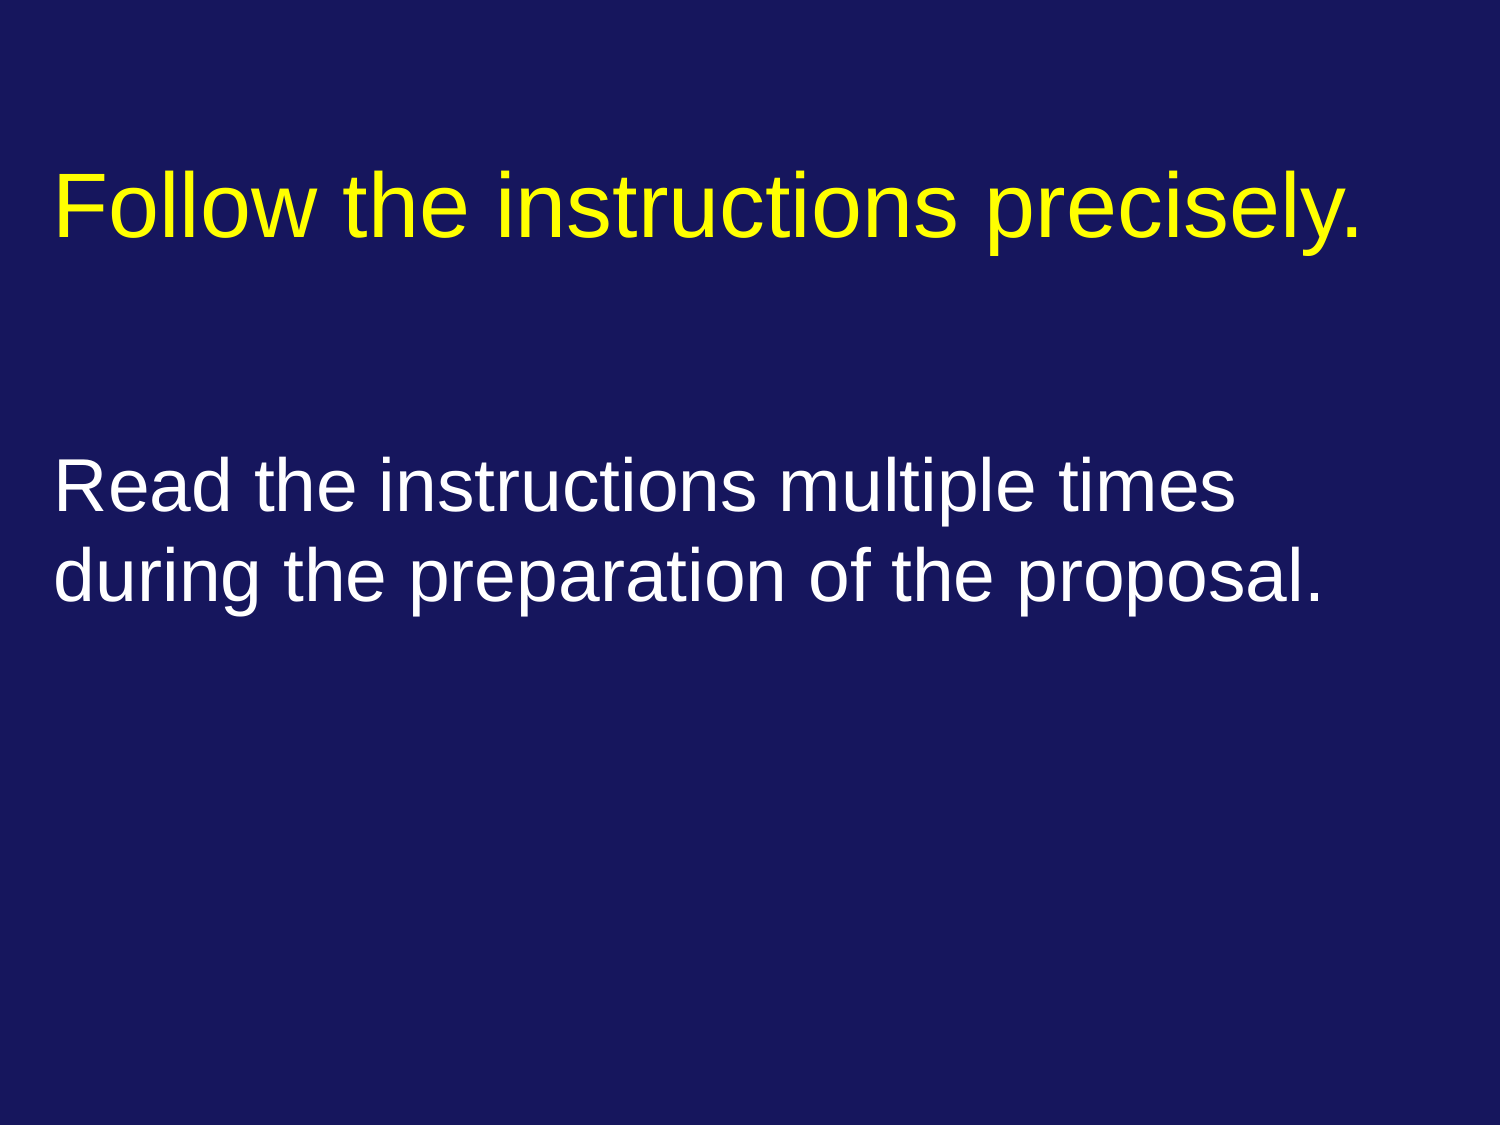

# Follow the instructions precisely. Read the instructions multiple times during the preparation of the proposal.